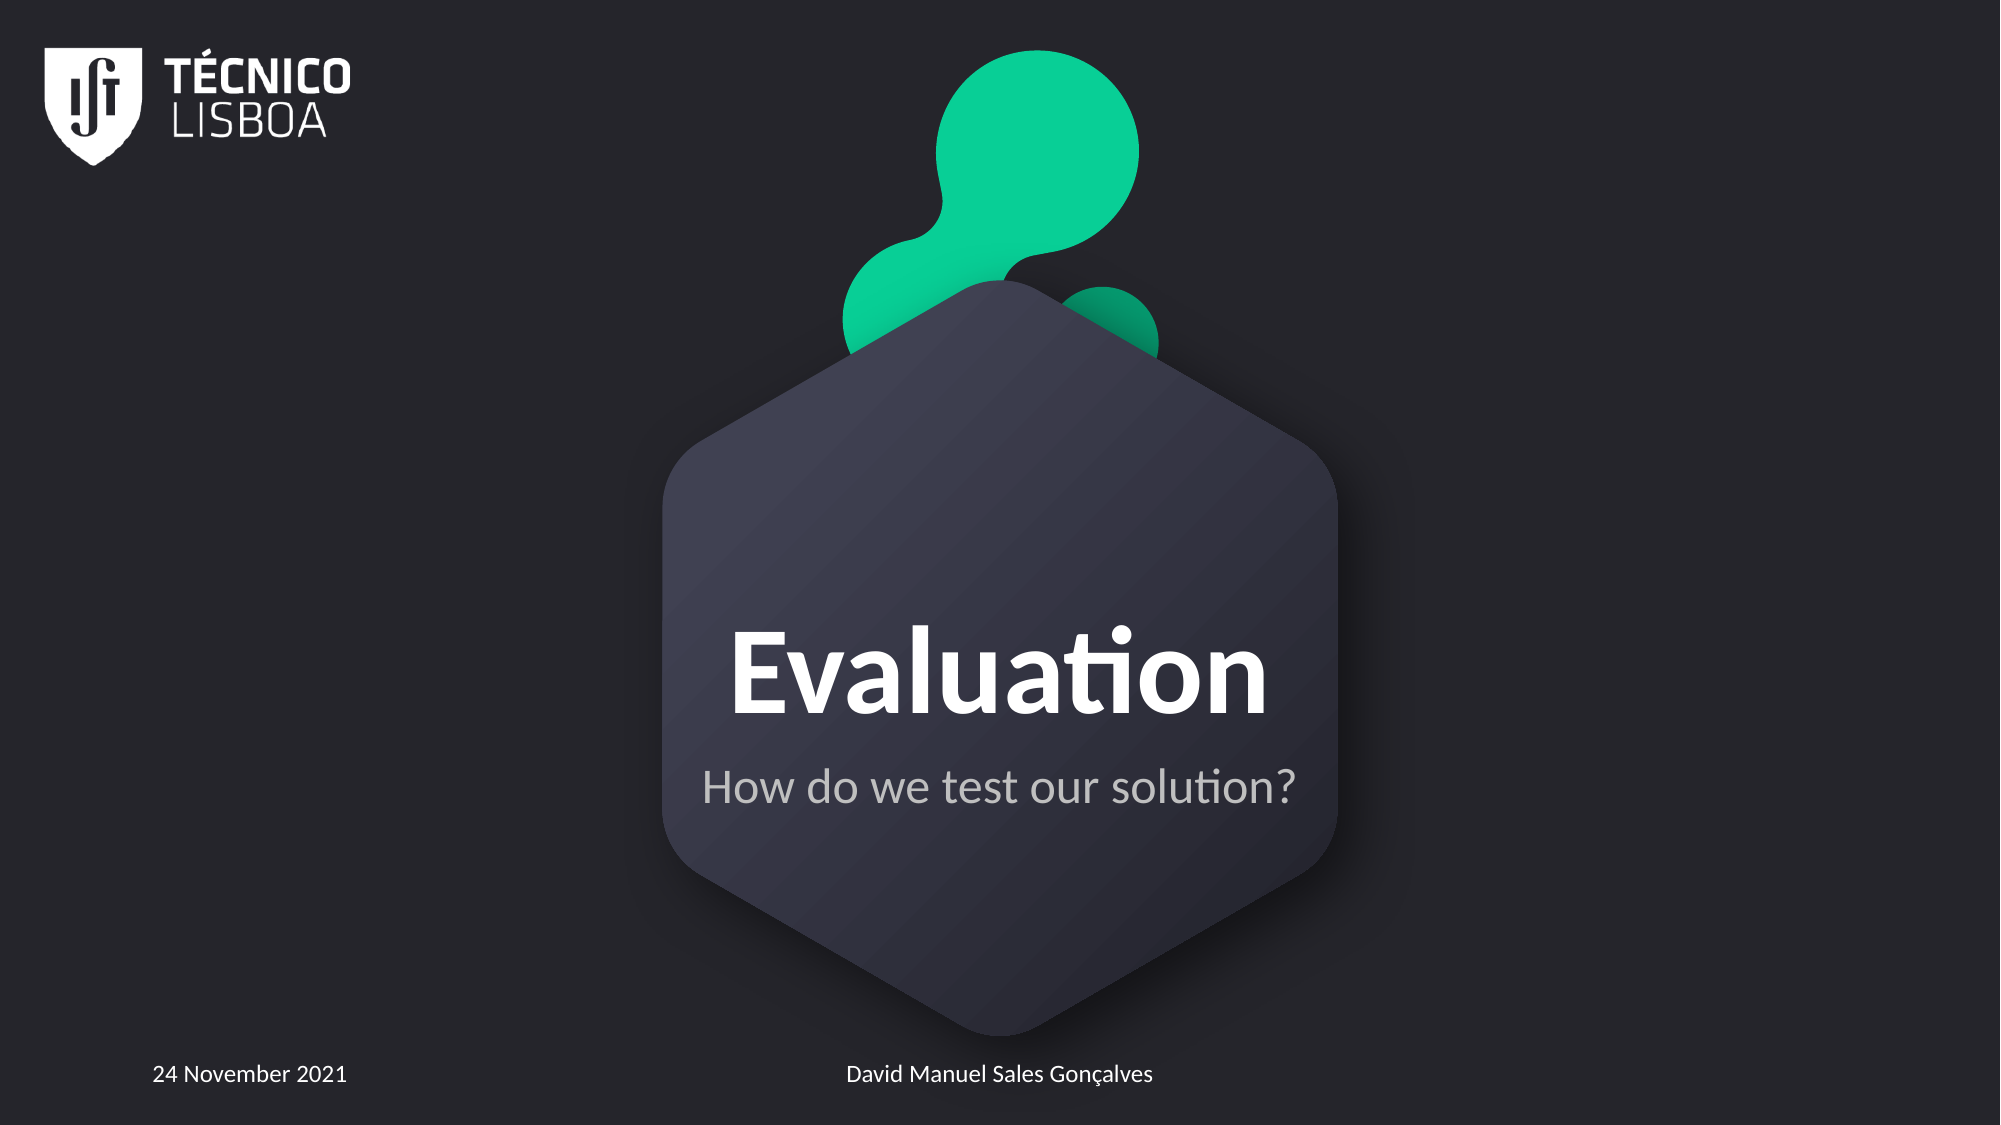

# Evaluation
How do we test our solution?
24 November 2021
David Manuel Sales Gonçalves
54